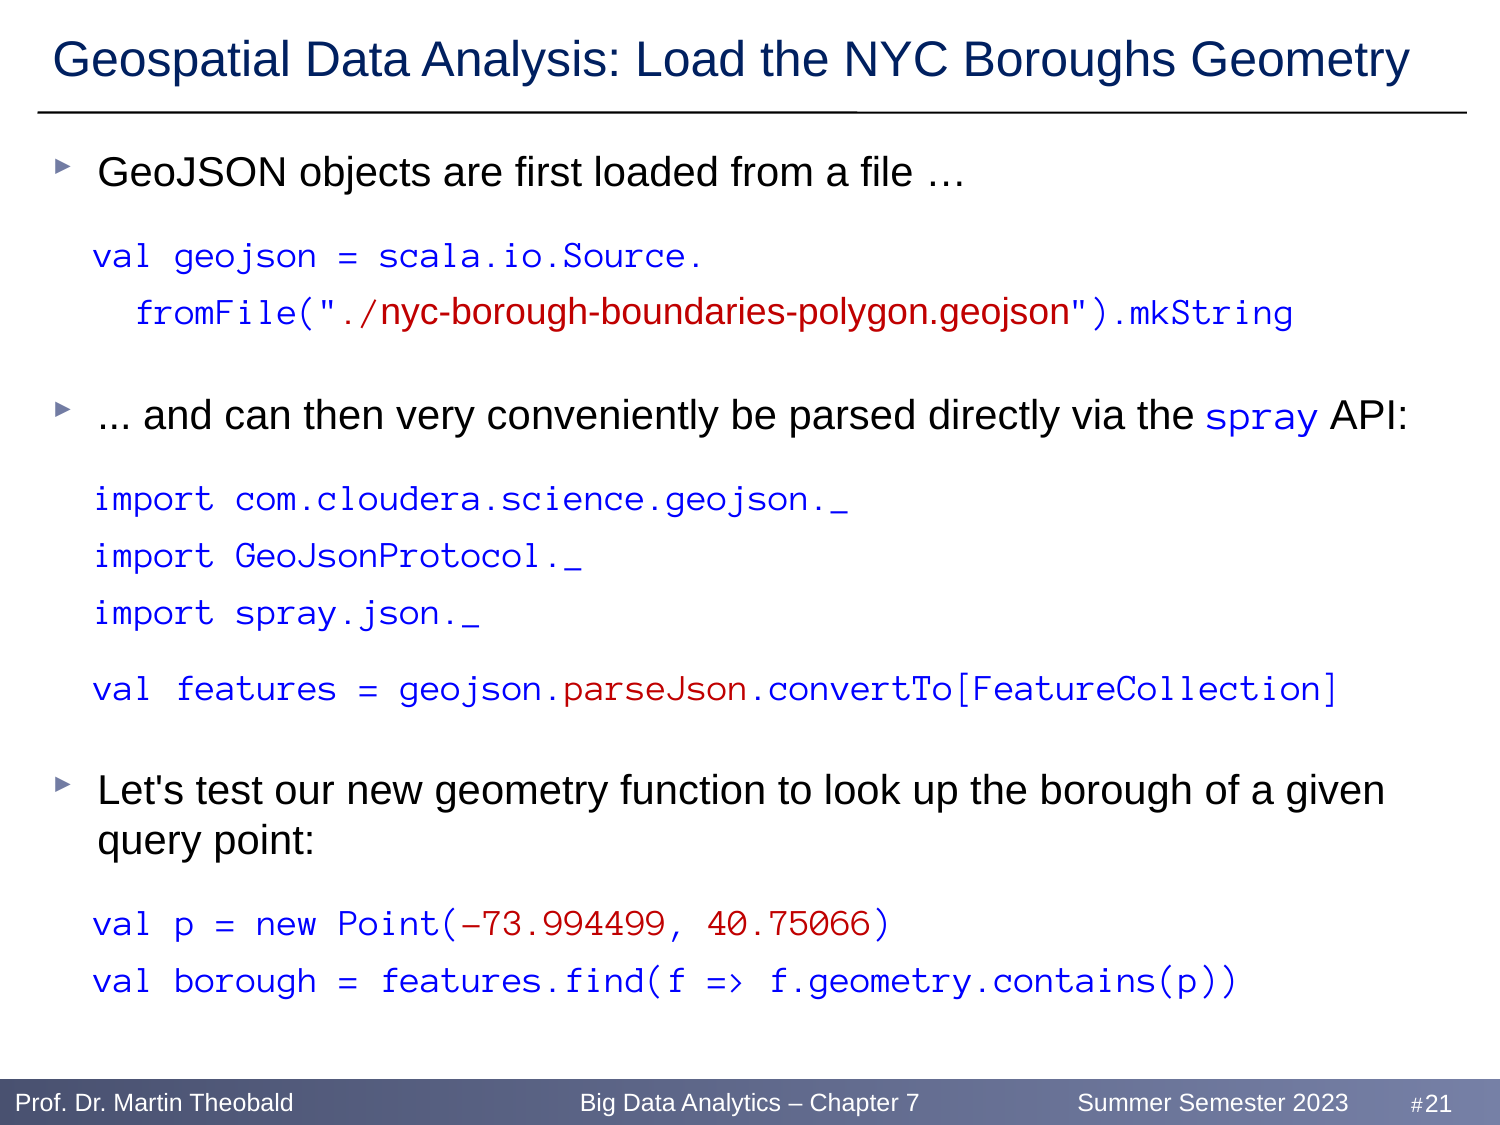

# Geospatial Data Analysis: Load the NYC Boroughs Geometry
GeoJSON objects are first loaded from a file …

  val geojson = scala.io.Source.
    fromFile("./nyc-borough-boundaries-polygon.geojson").mkString

... and can then very conveniently be parsed directly via the spray API:

  import com.cloudera.science.geojson._
  import GeoJsonProtocol._
  import spray.json._

  val features = geojson.parseJson.convertTo[FeatureCollection]

Let's test our new geometry function to look up the borough of a given query point:

  val p = new Point(-73.994499, 40.75066)
  val borough = features.find(f => f.geometry.contains(p))